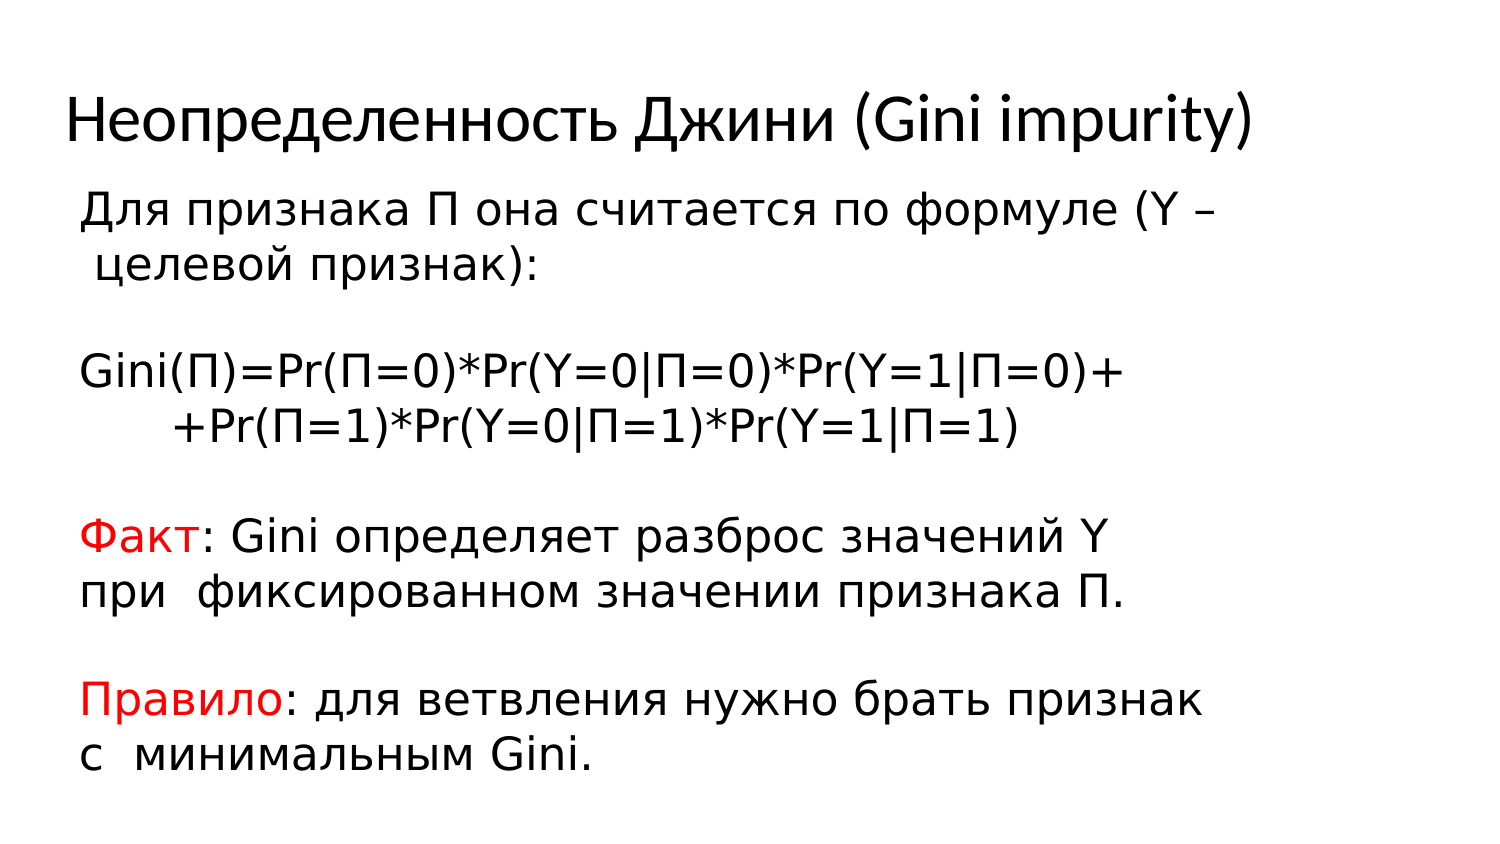

# Неопределенность Джини (Gini impurity)
Для признака П она считается по формуле (Y –  целевой признак):

Gini(П)=Pr(П=0)*Pr(Y=0|П=0)*Pr(Y=1|П=0)+
+Pr(П=1)*Pr(Y=0|П=1)*Pr(Y=1|П=1)

Факт: Gini определяет разброс значений Y при  фиксированном значении признака П.

Правило: для ветвления нужно брать признак с  минимальным Gini.